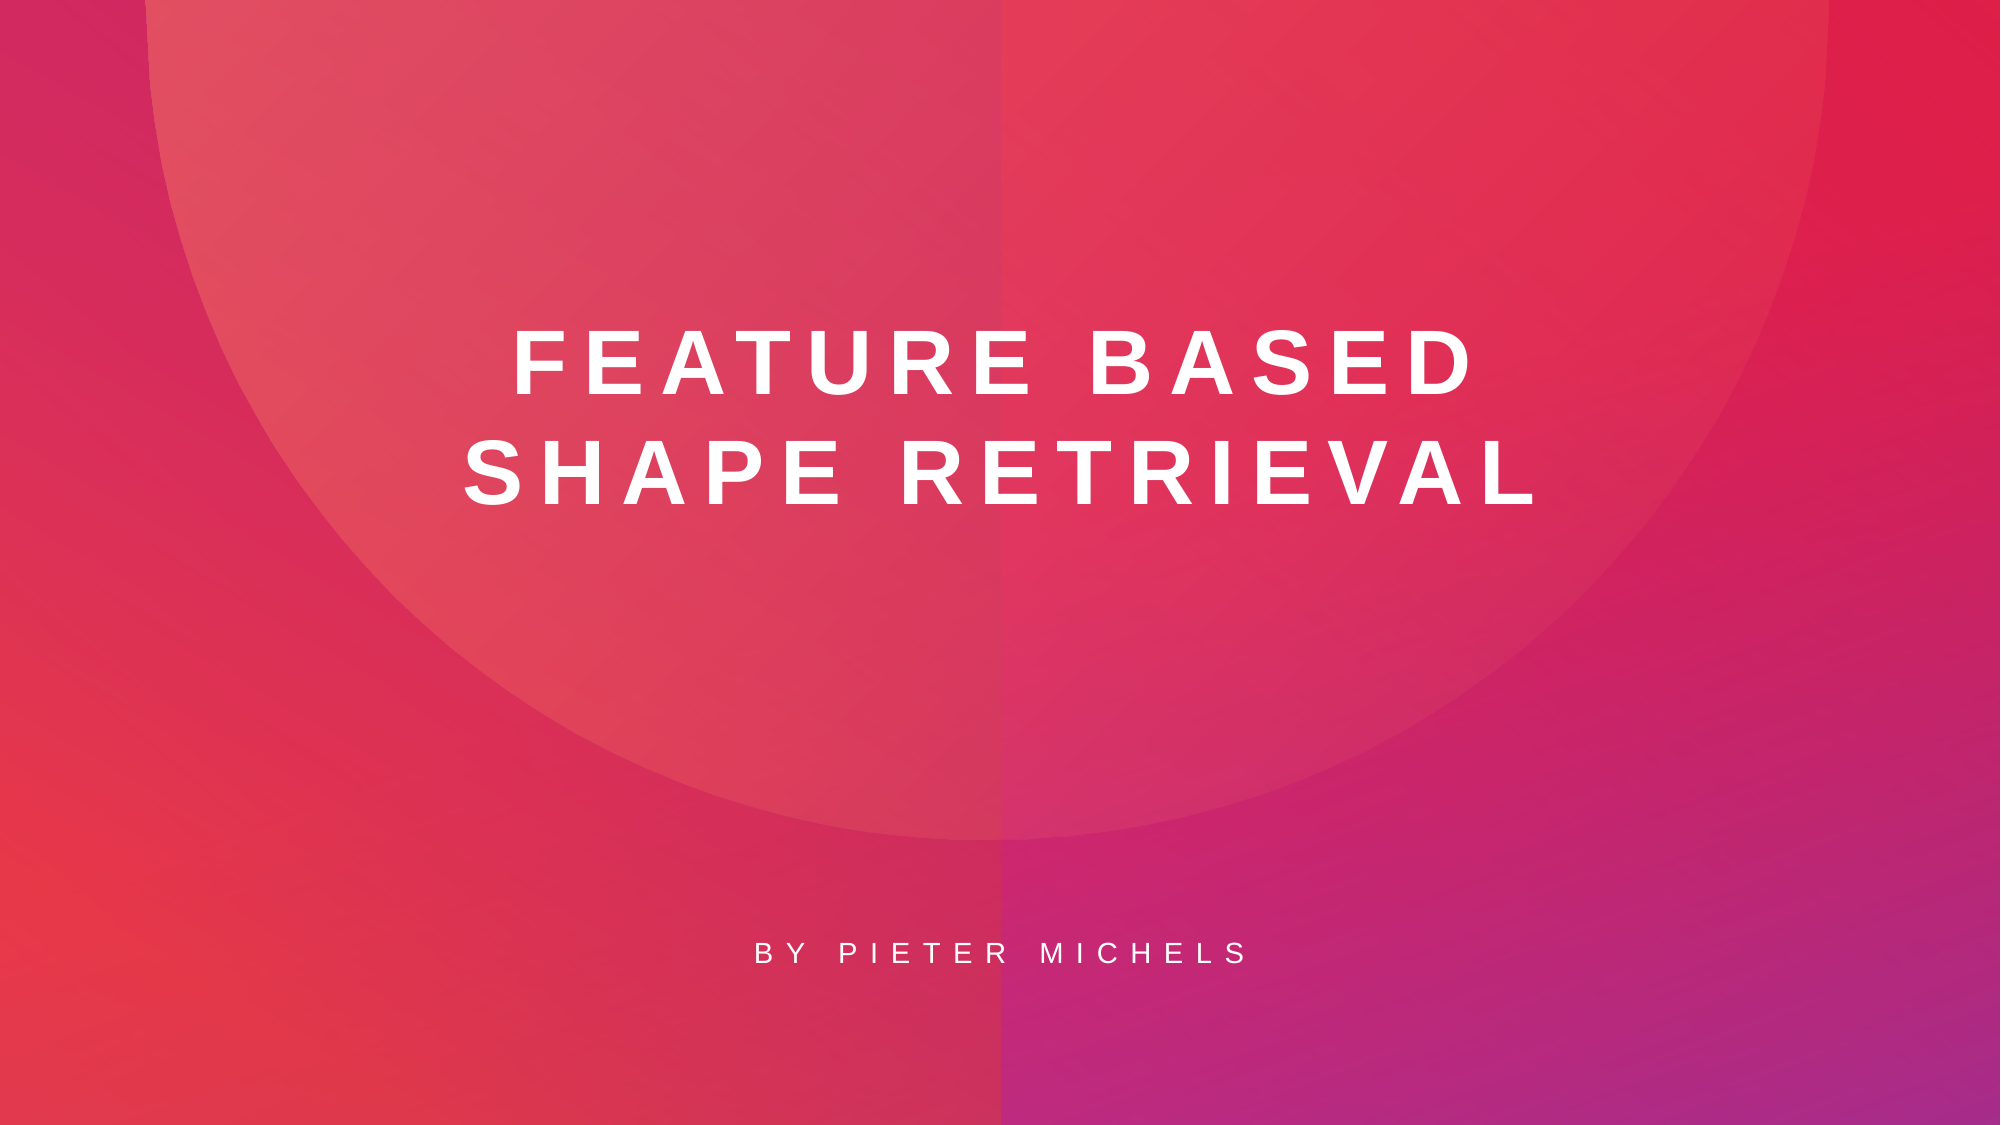

# Feature based shape retrieval
By Pieter Michels